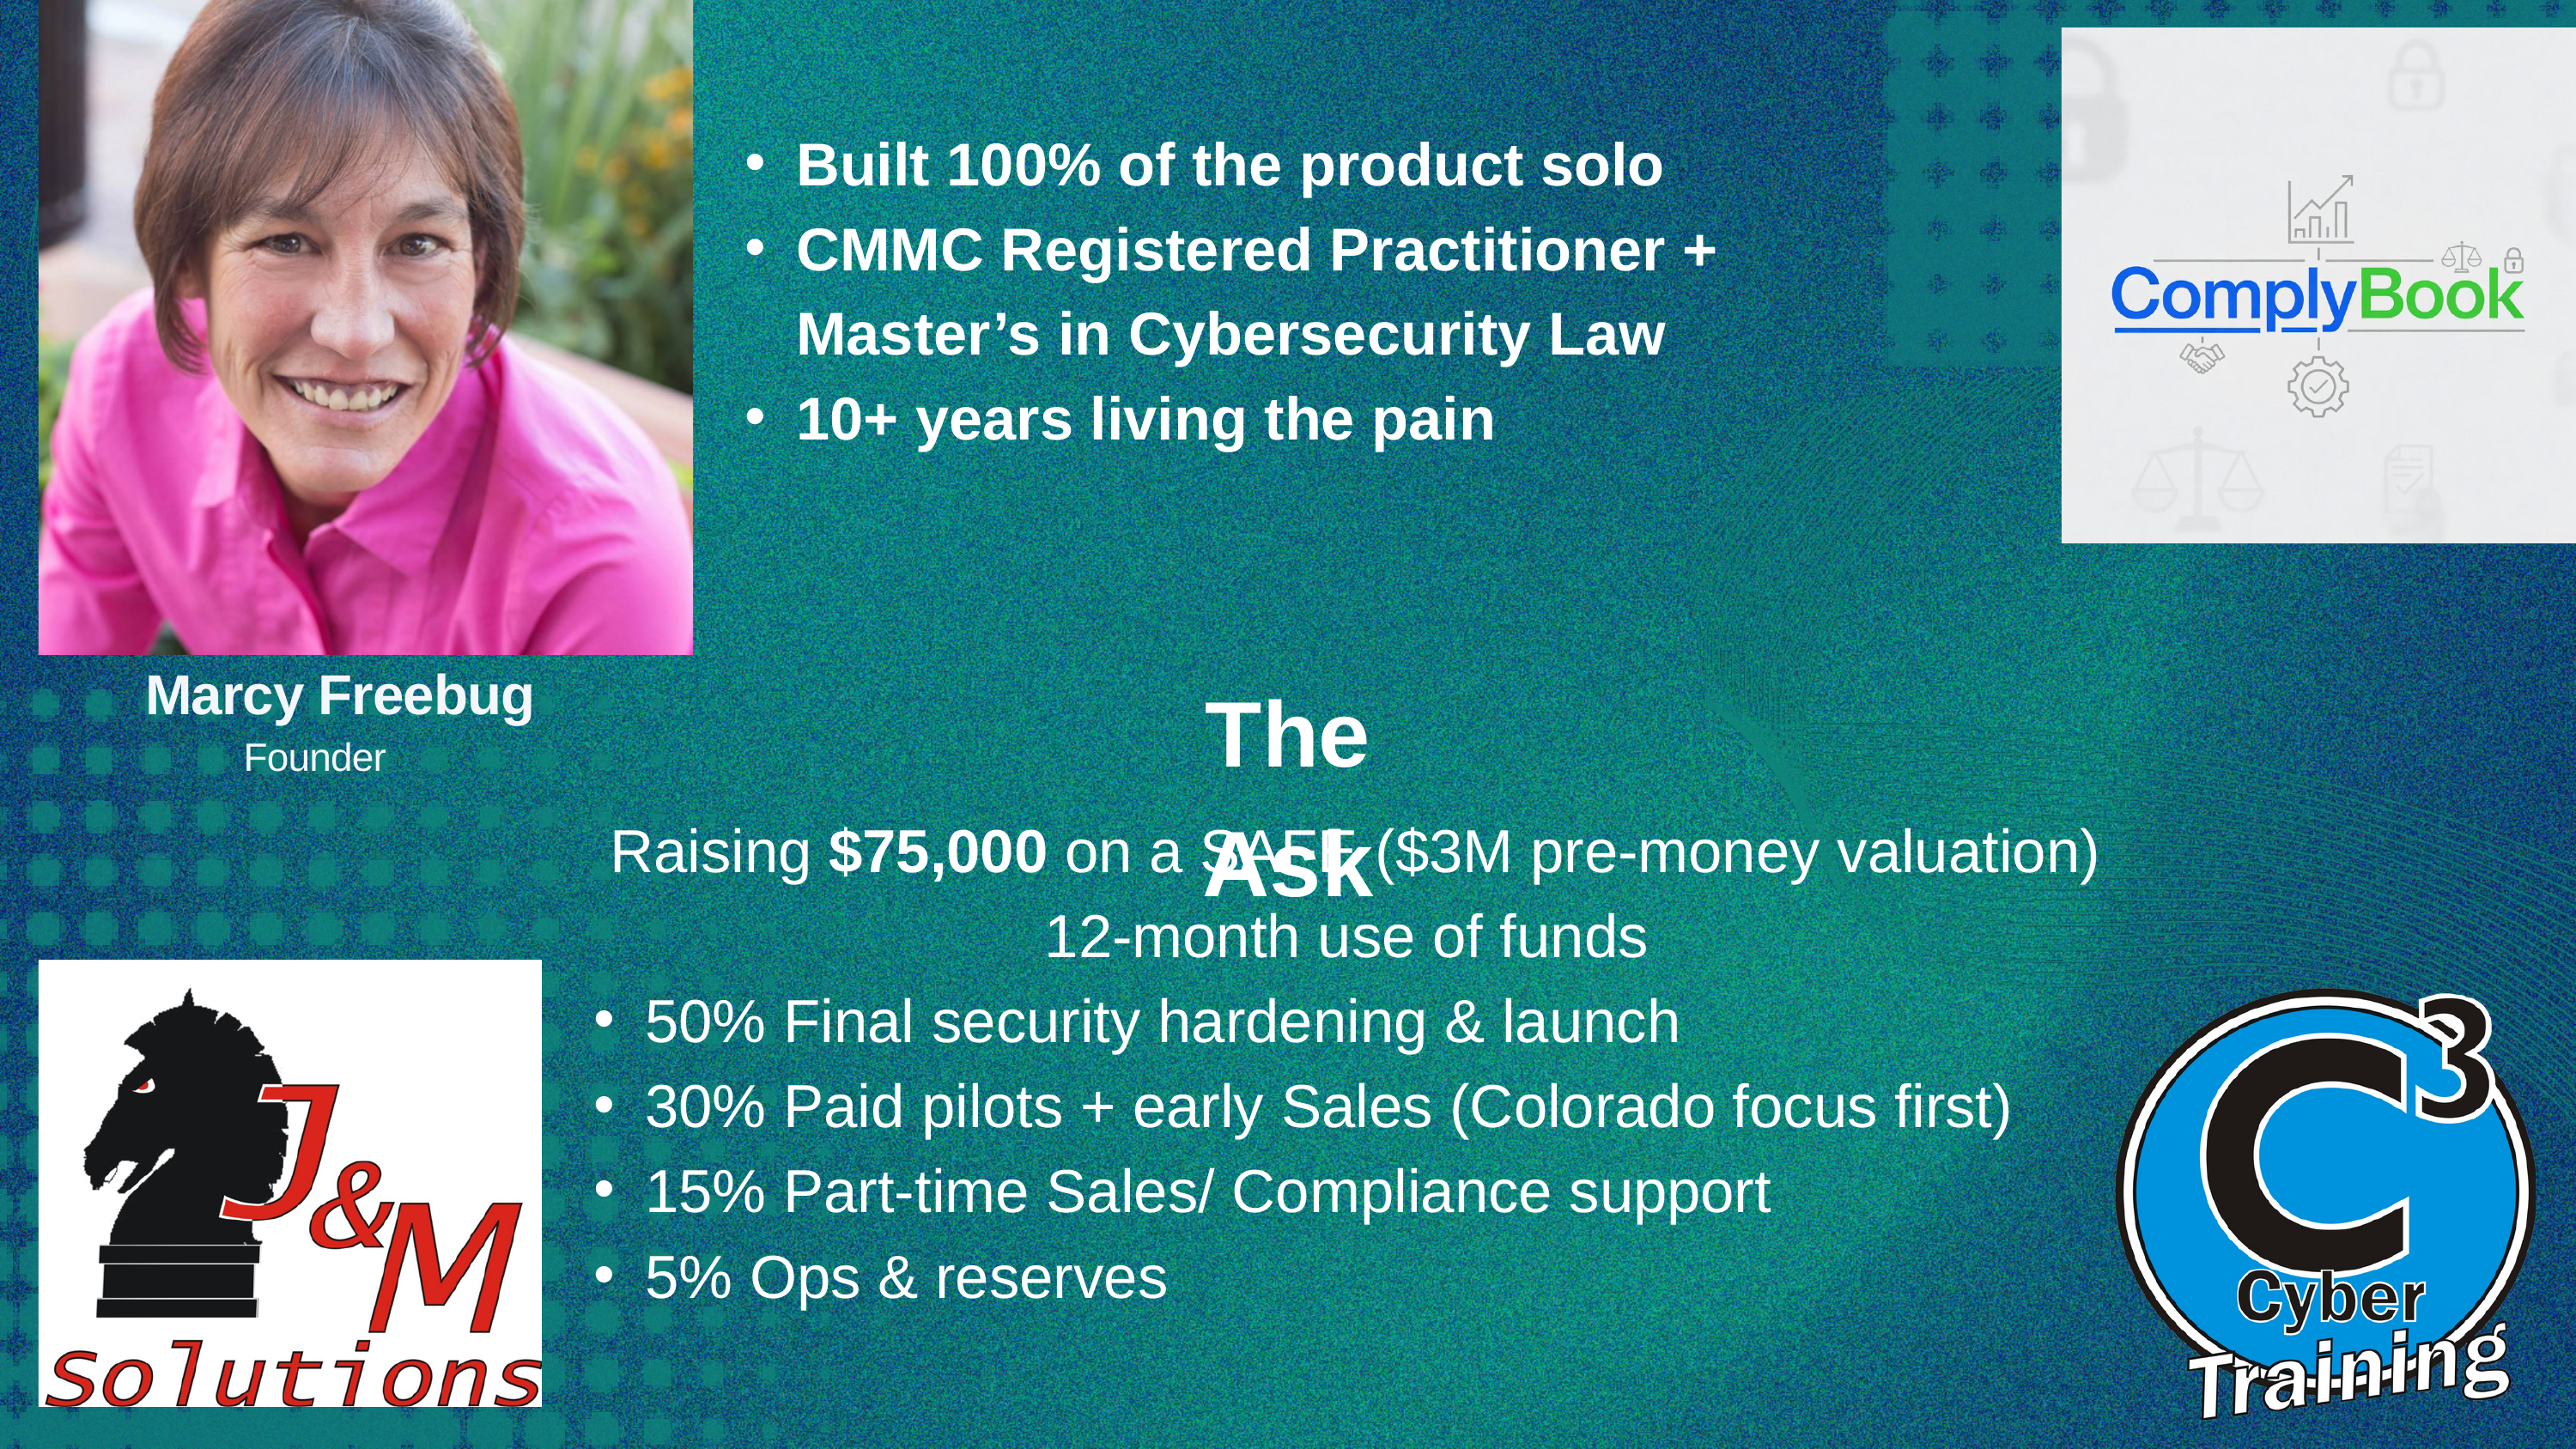

Built 100% of the product solo
CMMC Registered Practitioner + Master’s in Cybersecurity Law
10+ years living the pain

The Ask
Marcy Freebug

Founder
Raising $75,000 on a SAFE ($3M pre-money valuation)
12-month use of funds
50% Final security hardening & launch
30% Paid pilots + early Sales (Colorado focus first)
15% Part-time Sales/ Compliance support
5% Ops & reserves